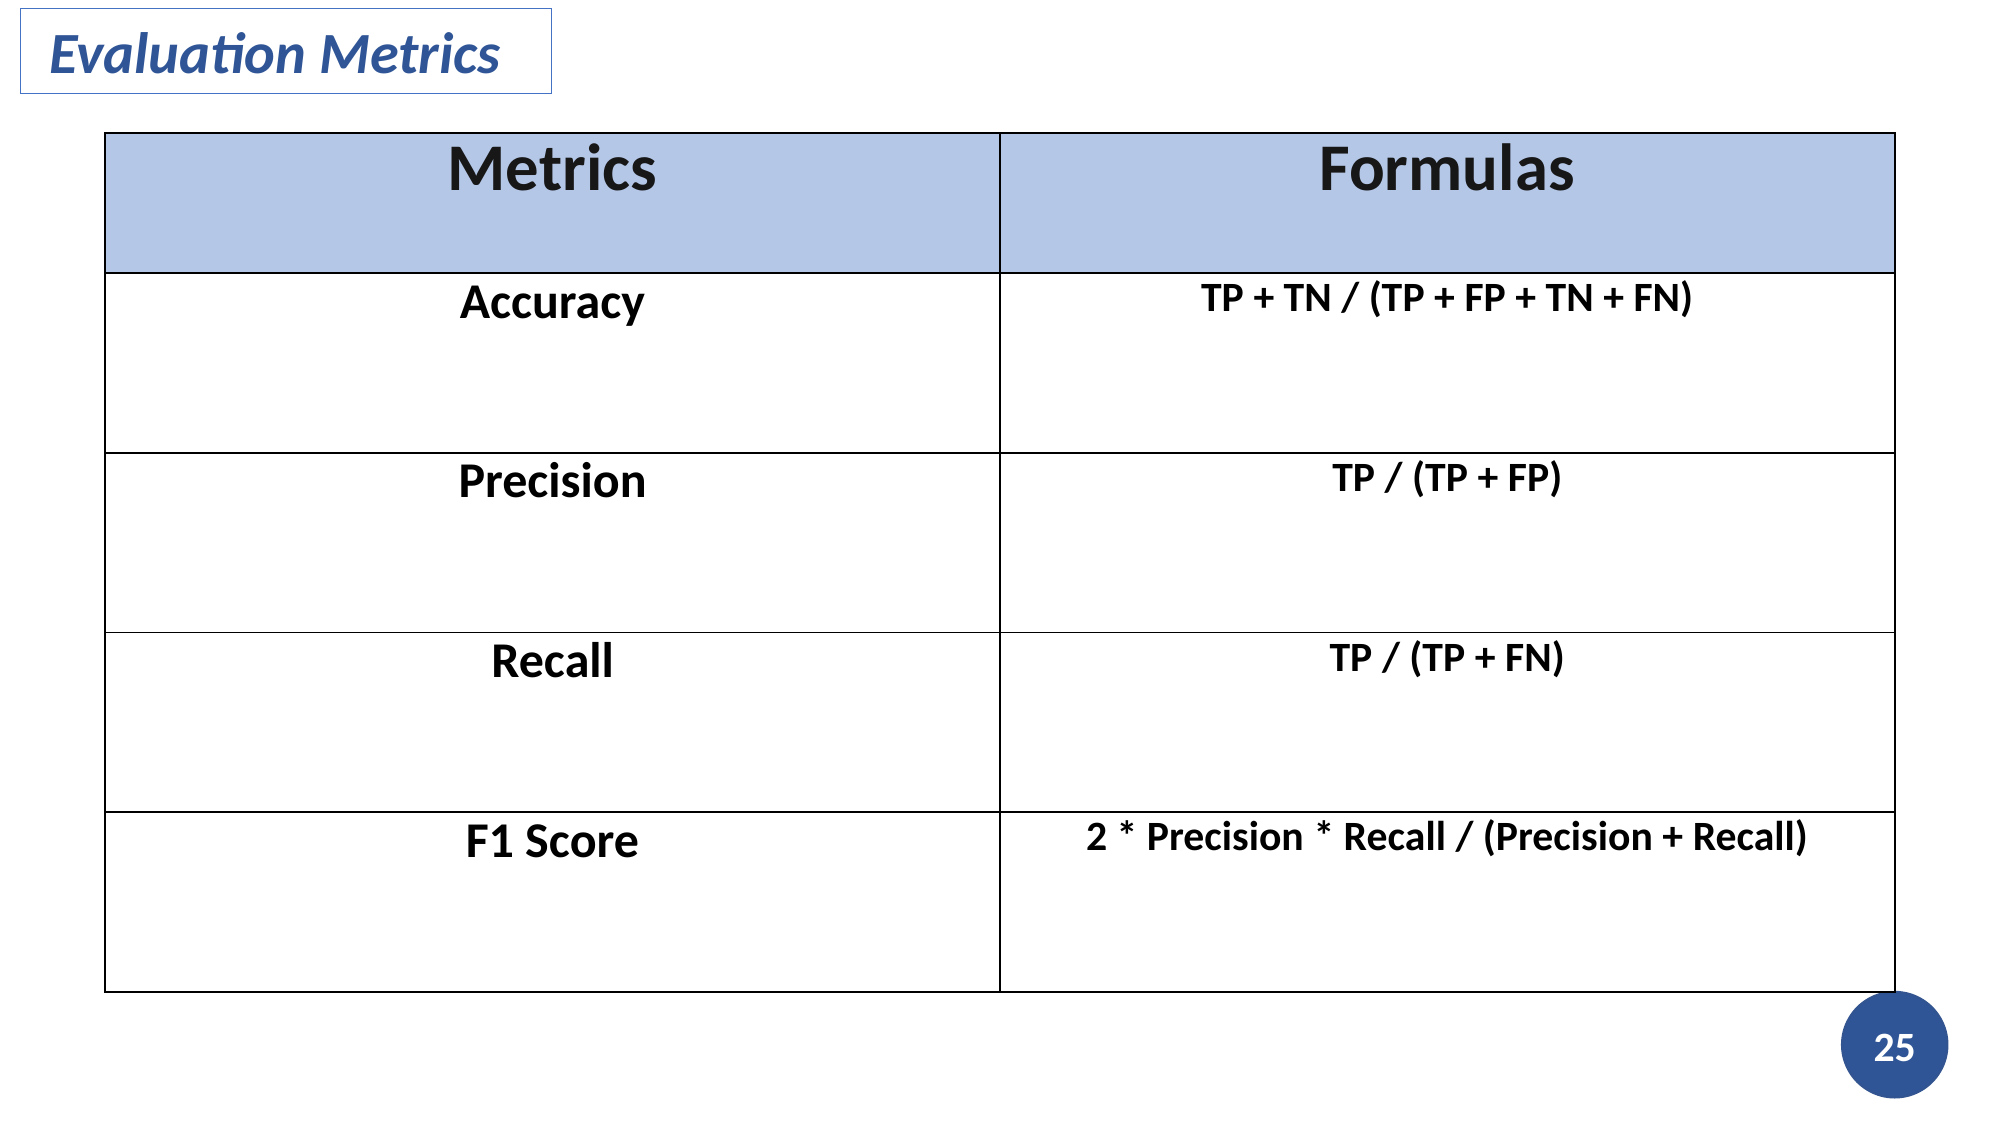

Evaluation Metrics
| Metrics | Formulas |
| --- | --- |
| Accuracy | TP + TN / (TP + FP + TN + FN) |
| Precision | TP / (TP + FP) |
| Recall | TP / (TP + FN) |
| F1 Score | 2 \* Precision \* Recall / (Precision + Recall) |
25